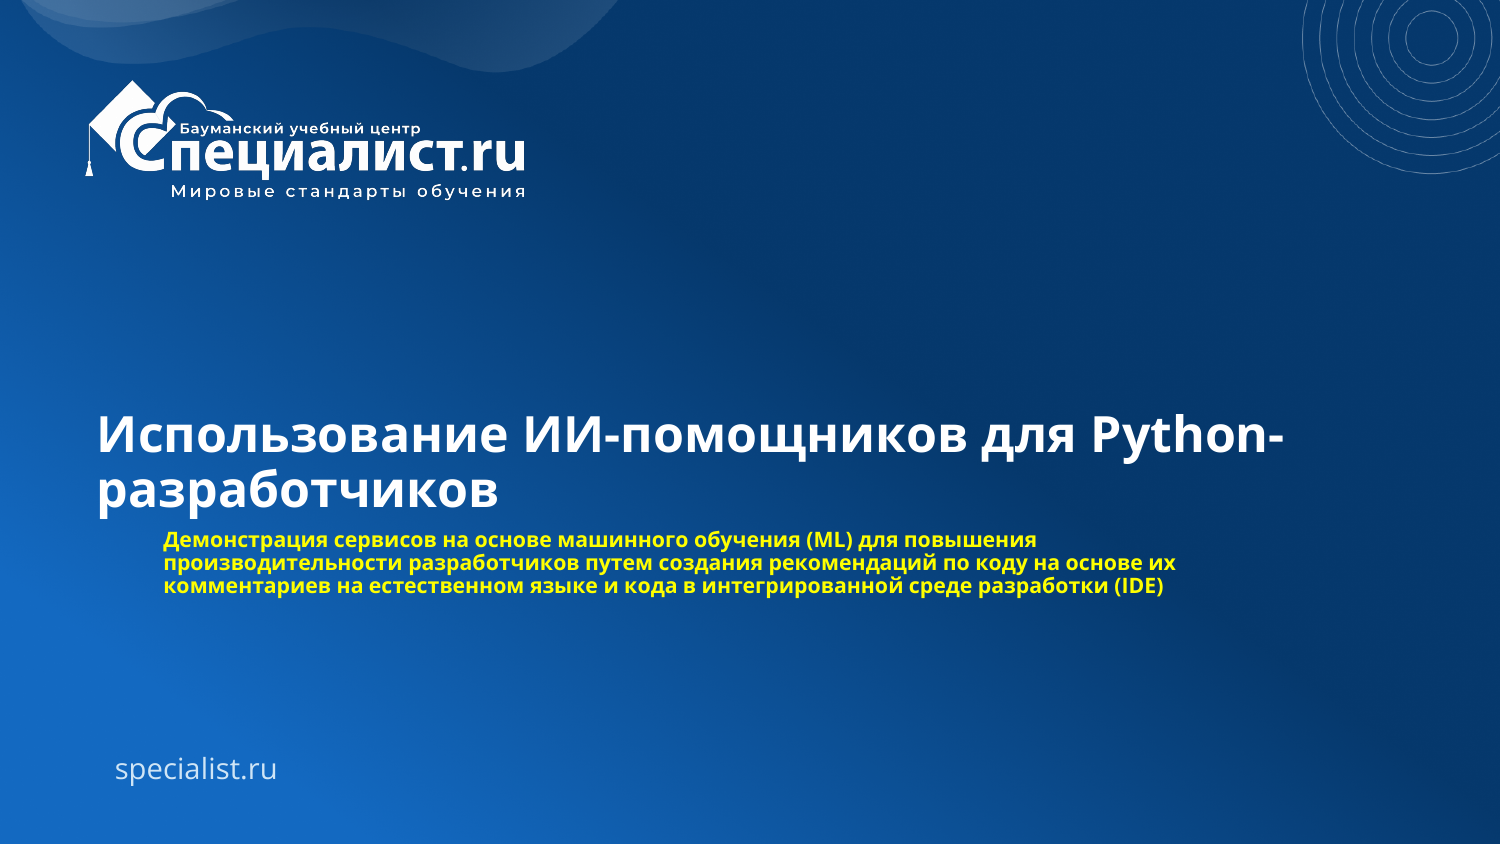

# Использование ИИ-помощников для Python-разработчиков
Демонстрация сервисов на основе машинного обучения (ML) для повышения производительности разработчиков путем создания рекомендаций по коду на основе их комментариев на естественном языке и кода в интегрированной среде разработки (IDE)